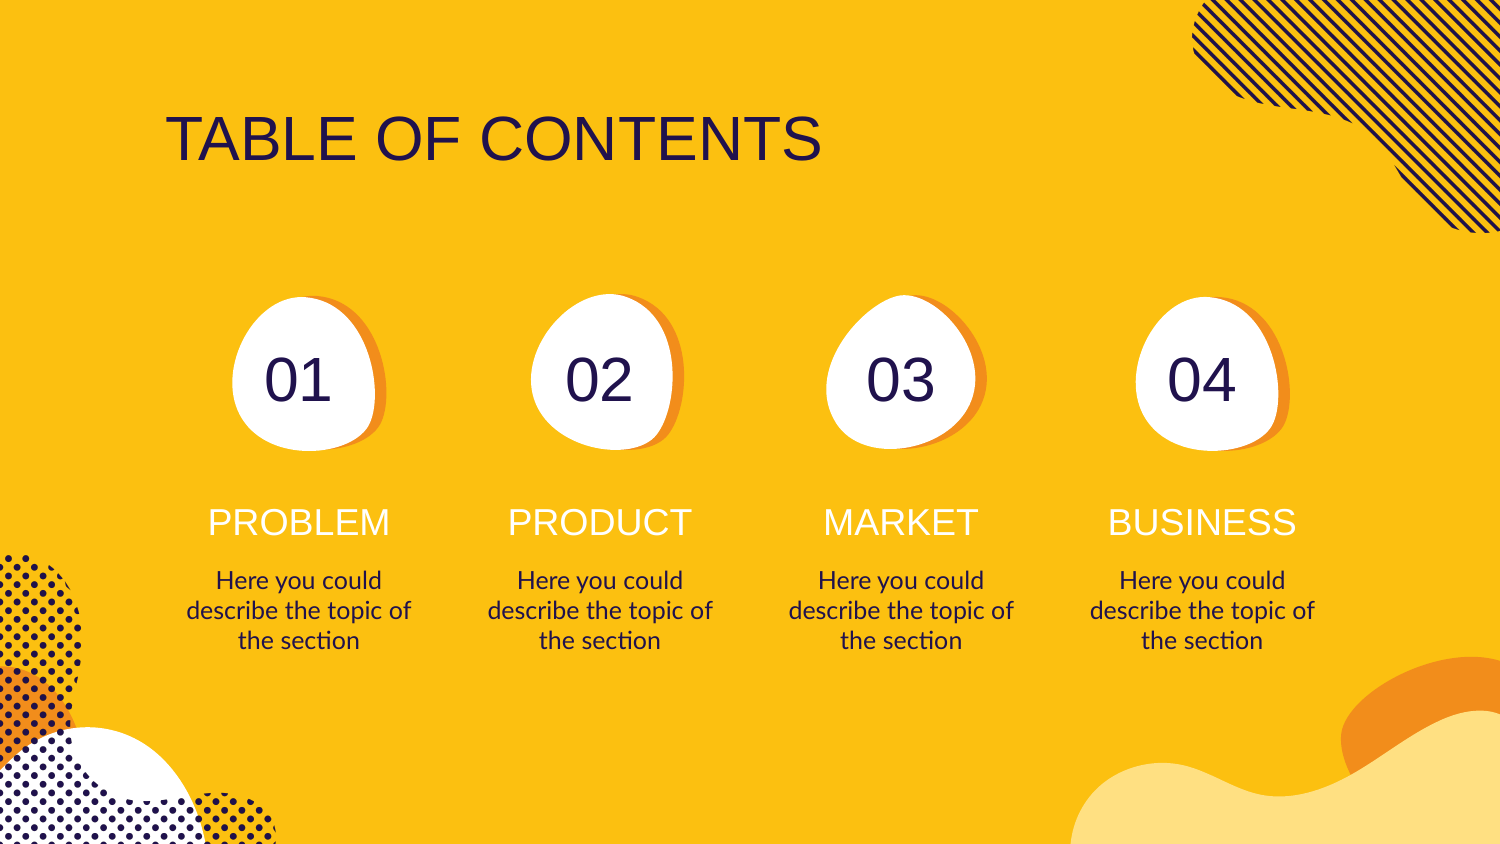

# TABLE OF CONTENTS

01
02
03
04
PROBLEM
PRODUCT
MARKET
BUSINESS
Here you could describe the topic of the section
Here you could describe the topic of the section
Here you could describe the topic of the section
Here you could describe the topic of the section